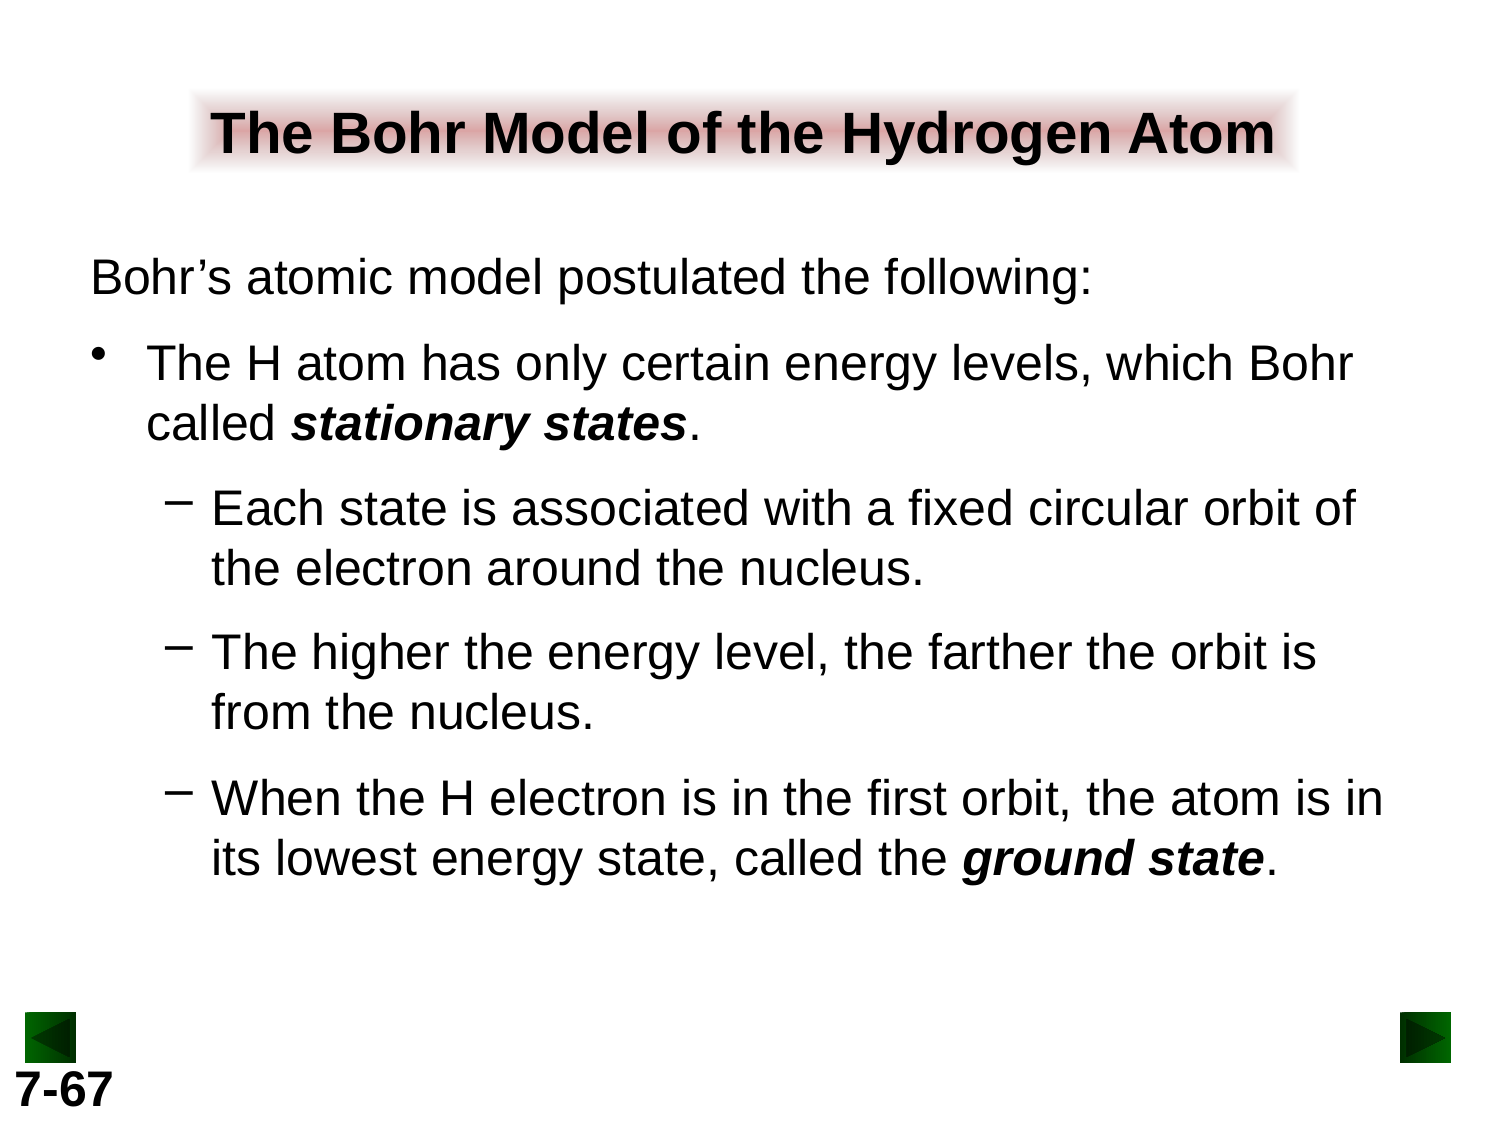

The Bohr Model of the Hydrogen Atom
Bohr’s atomic model postulated the following:
The H atom has only certain energy levels, which Bohr called stationary states.
Each state is associated with a fixed circular orbit of the electron around the nucleus.
The higher the energy level, the farther the orbit is from the nucleus.
When the H electron is in the first orbit, the atom is in its lowest energy state, called the ground state.